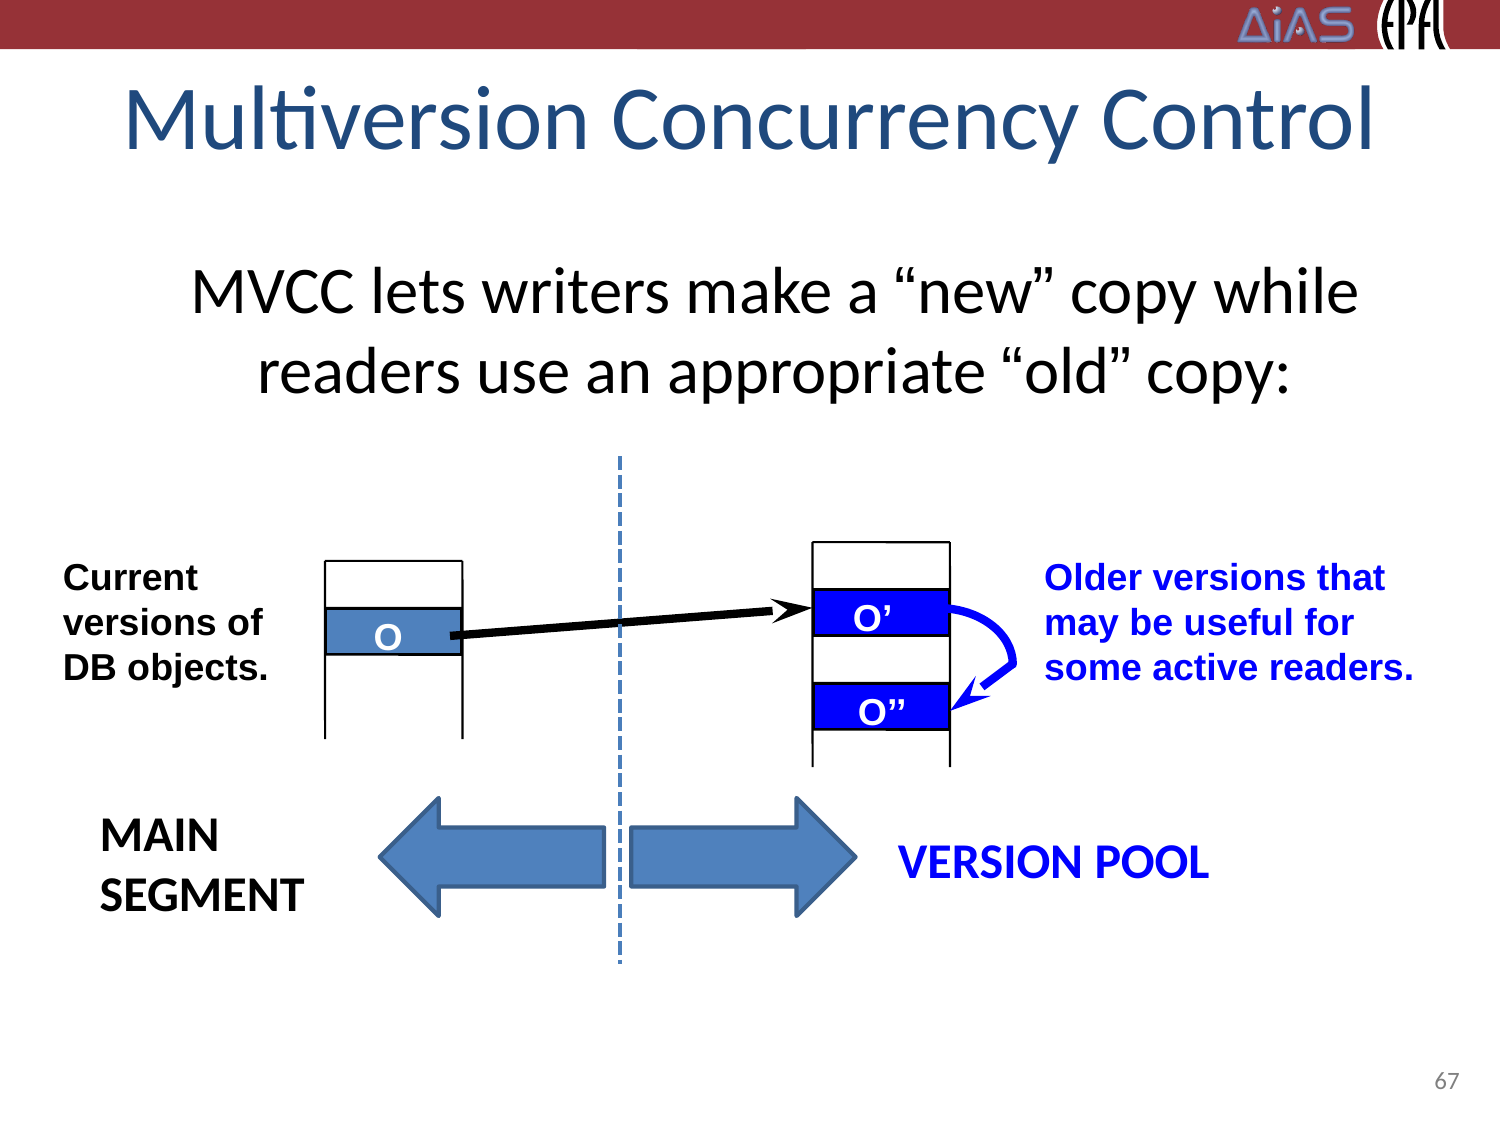

# Multiversion Concurrency Control
MVCC lets writers make a “new” copy while readers use an appropriate “old” copy:

Current
versions of
DB objects.
Older versions that
may be useful for
some active readers.

O’

O

O’’

MAIN
SEGMENT

VERSION POOL
67